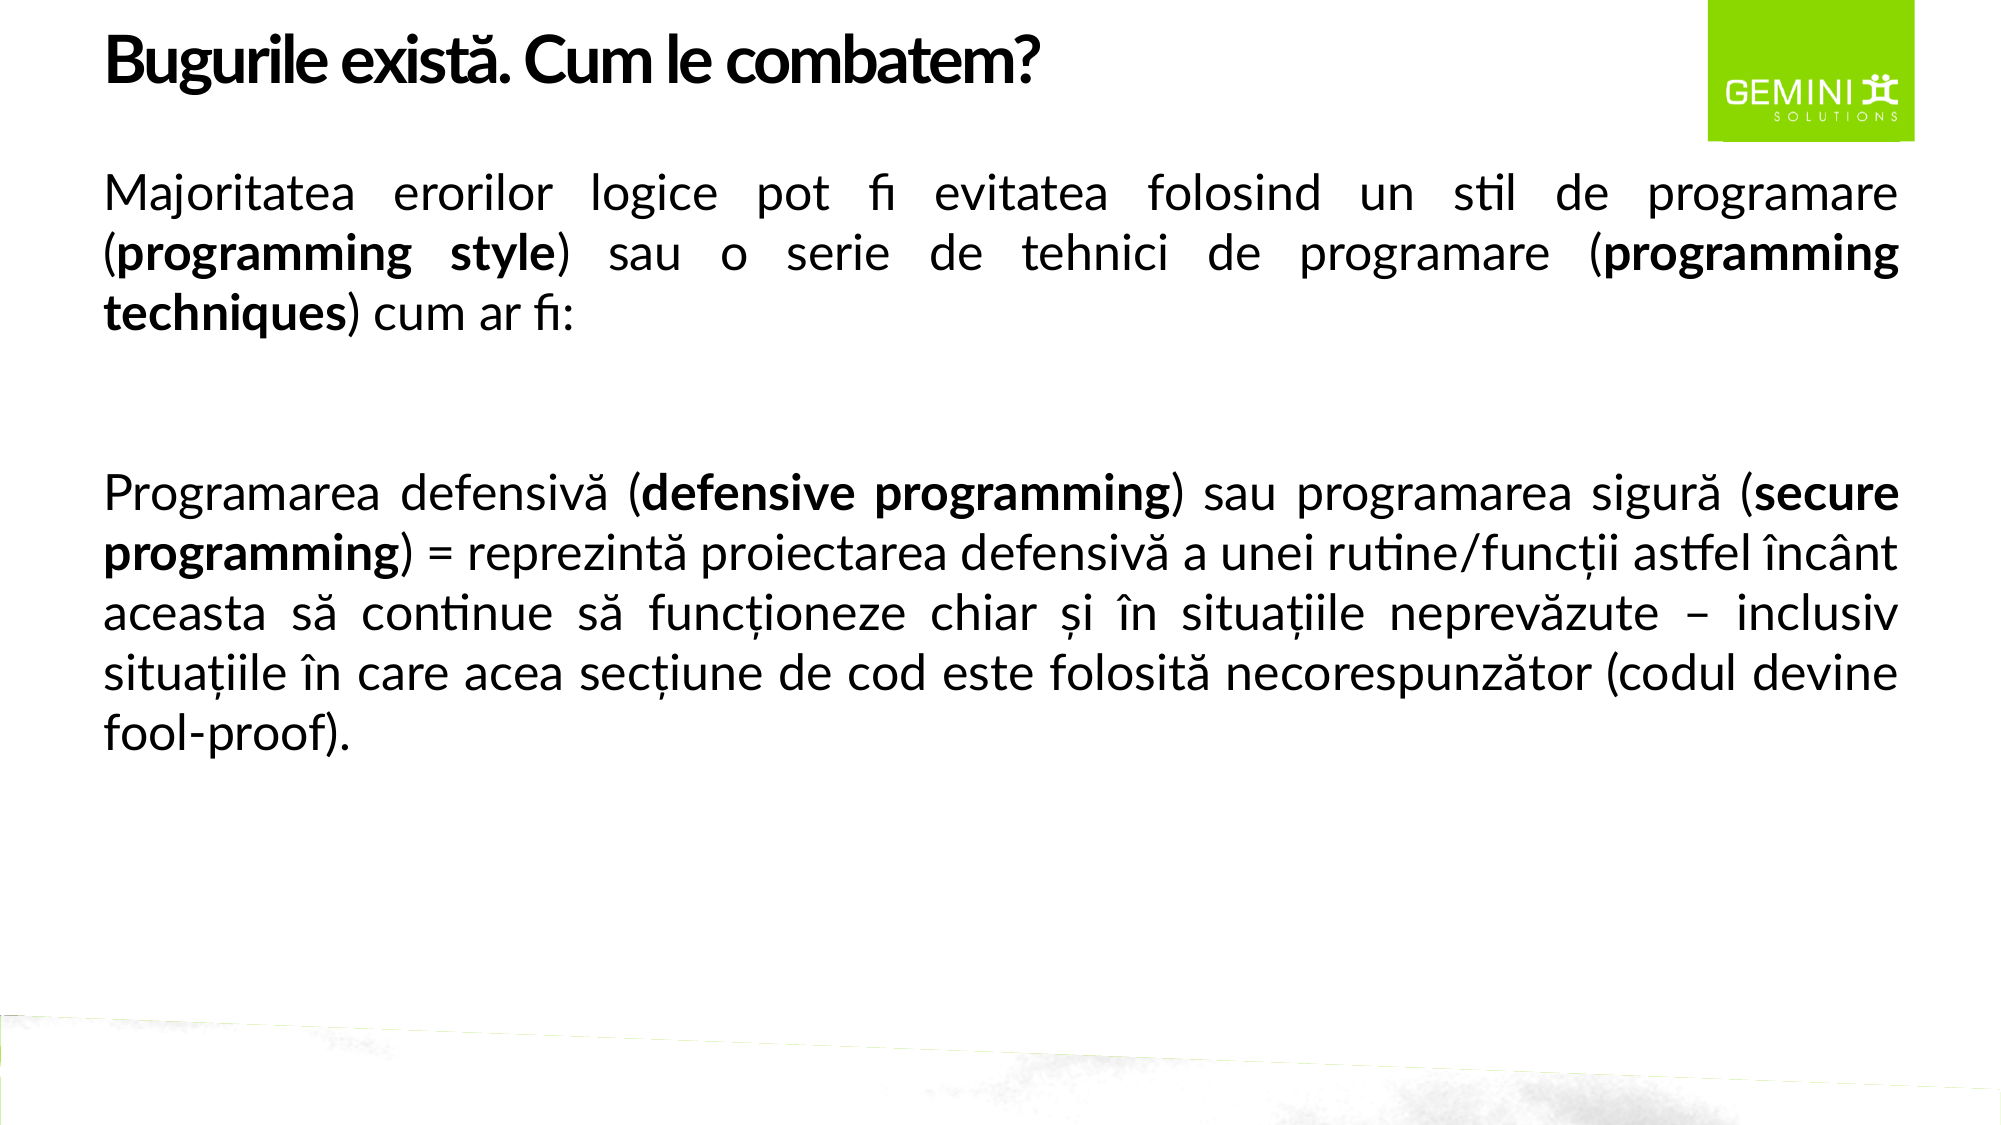

Bugurile există. Cum le combatem?

Majoritatea erorilor logice pot fi evitatea folosind un stil de programare (programming style) sau o serie de tehnici de programare (programming techniques) cum ar fi:

Programarea defensivă (defensive programming) sau programarea sigură (secure programming) = reprezintă proiectarea defensivă a unei rutine/funcții astfel încânt aceasta să continue să funcționeze chiar și în situațiile neprevăzute – inclusiv situațiile în care acea secțiune de cod este folosită necorespunzător (codul devine fool-proof).

GEMINI SOLUTIONS – MAKING SOFTWARE HAPPEN